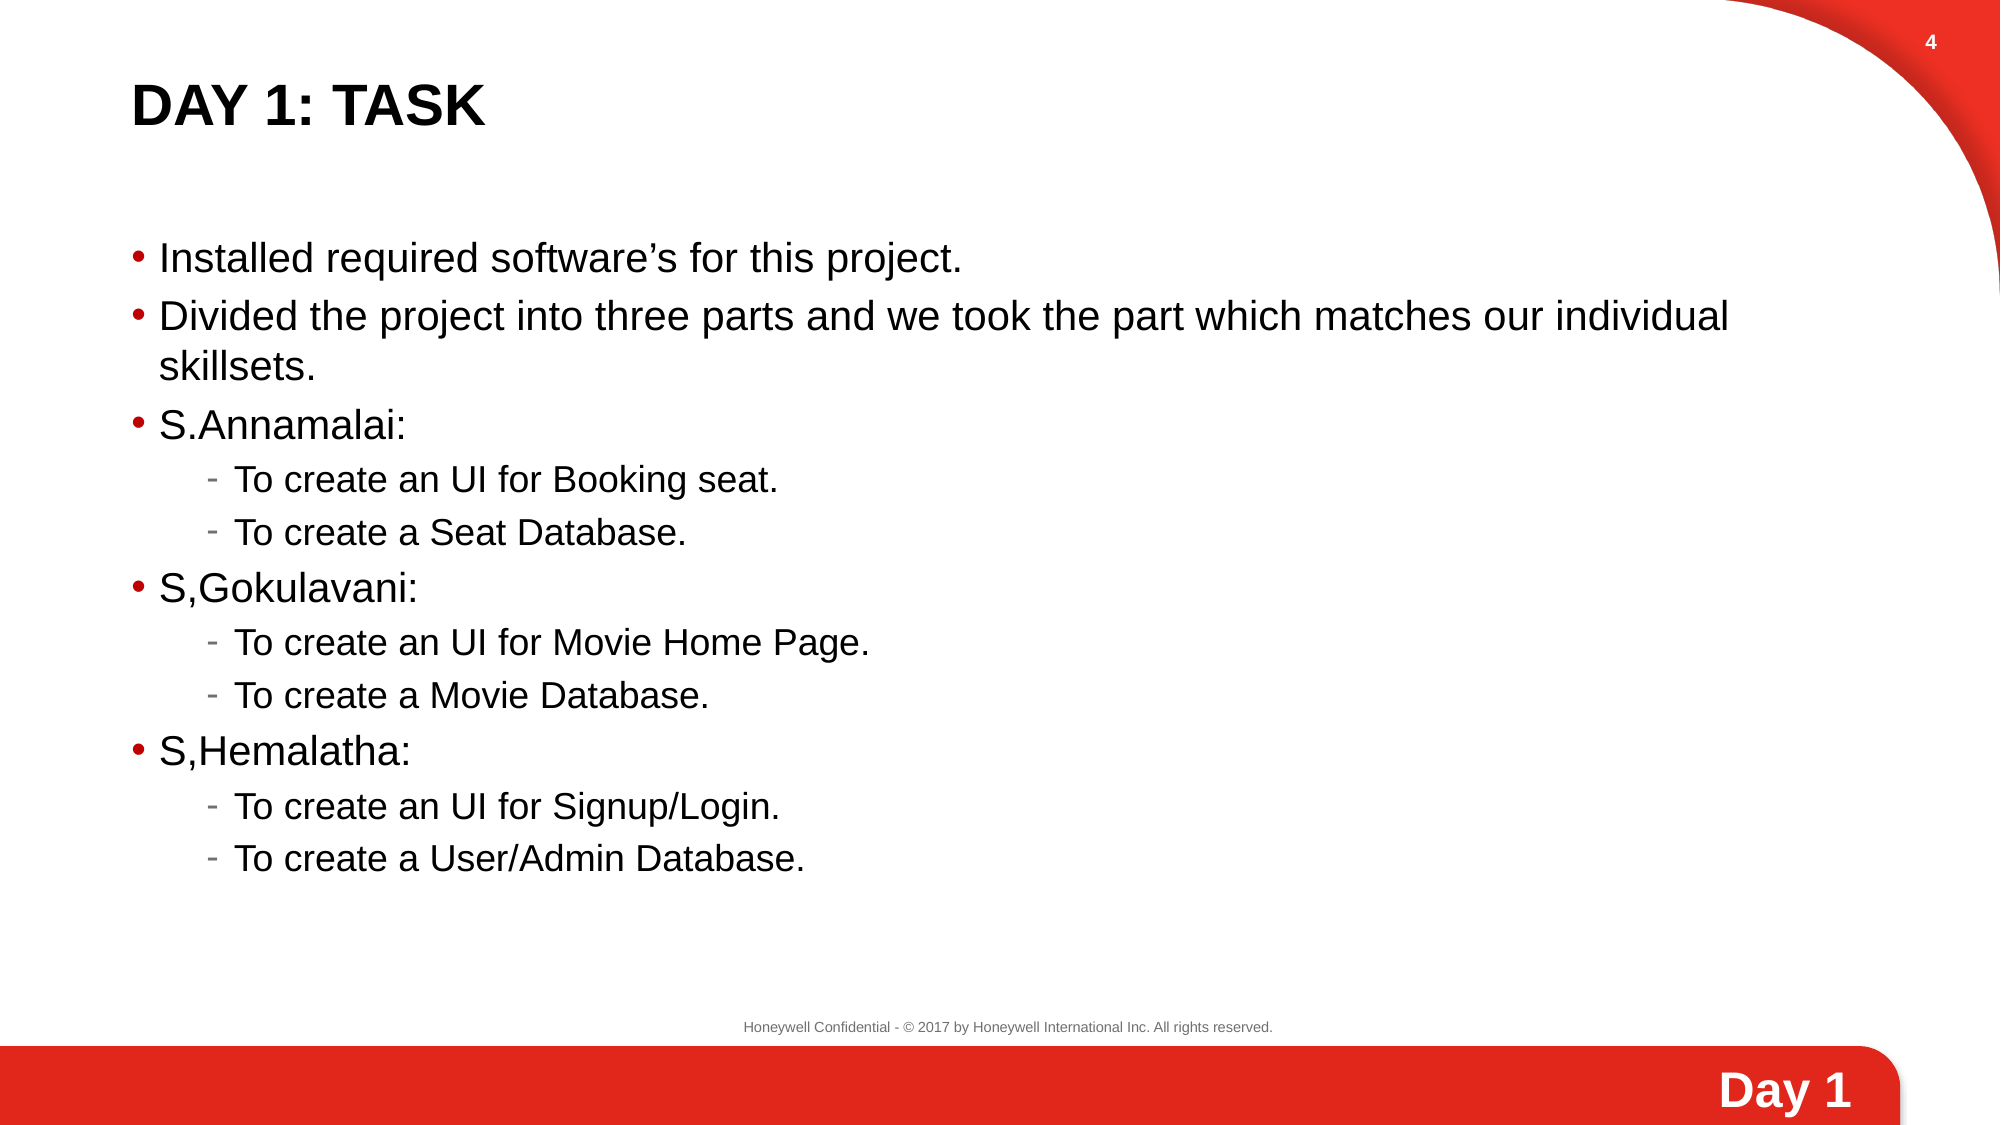

4
# DAY 1: TASK

Installed required software’s for this project.
Divided the project into three parts and we took the part which matches our individual skillsets.
S.Annamalai:
To create an UI for Booking seat.
To create a Seat Database.
S,Gokulavani:
To create an UI for Movie Home Page.
To create a Movie Database.
S,Hemalatha:
To create an UI for Signup/Login.
To create a User/Admin Database.
Day 1